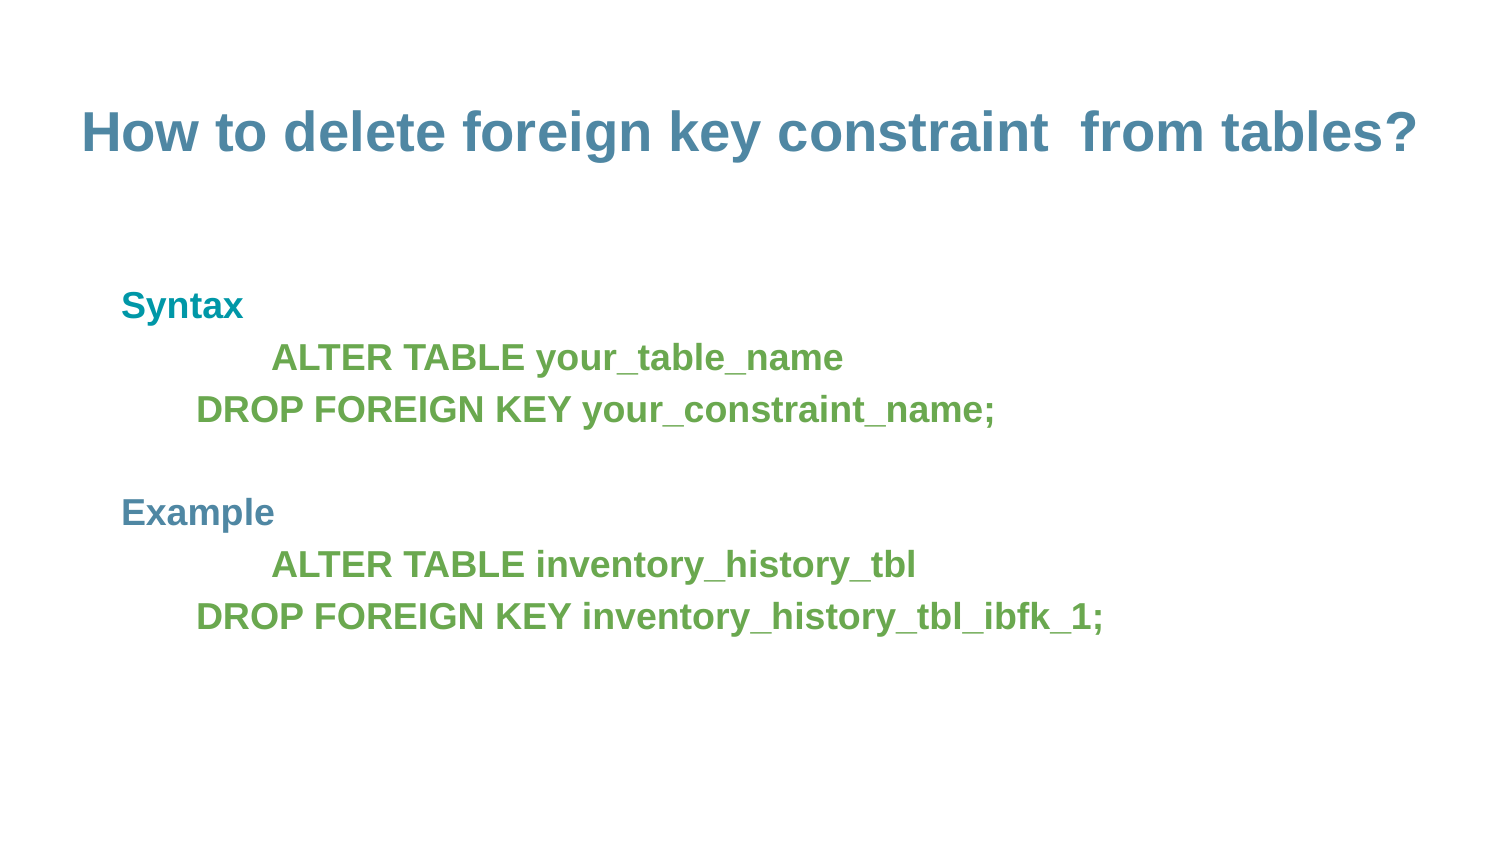

# How to delete foreign key constraint  from tables?
Syntax
	ALTER TABLE your_table_name
DROP FOREIGN KEY your_constraint_name;

Example
	ALTER TABLE inventory_history_tbl
DROP FOREIGN KEY inventory_history_tbl_ibfk_1;